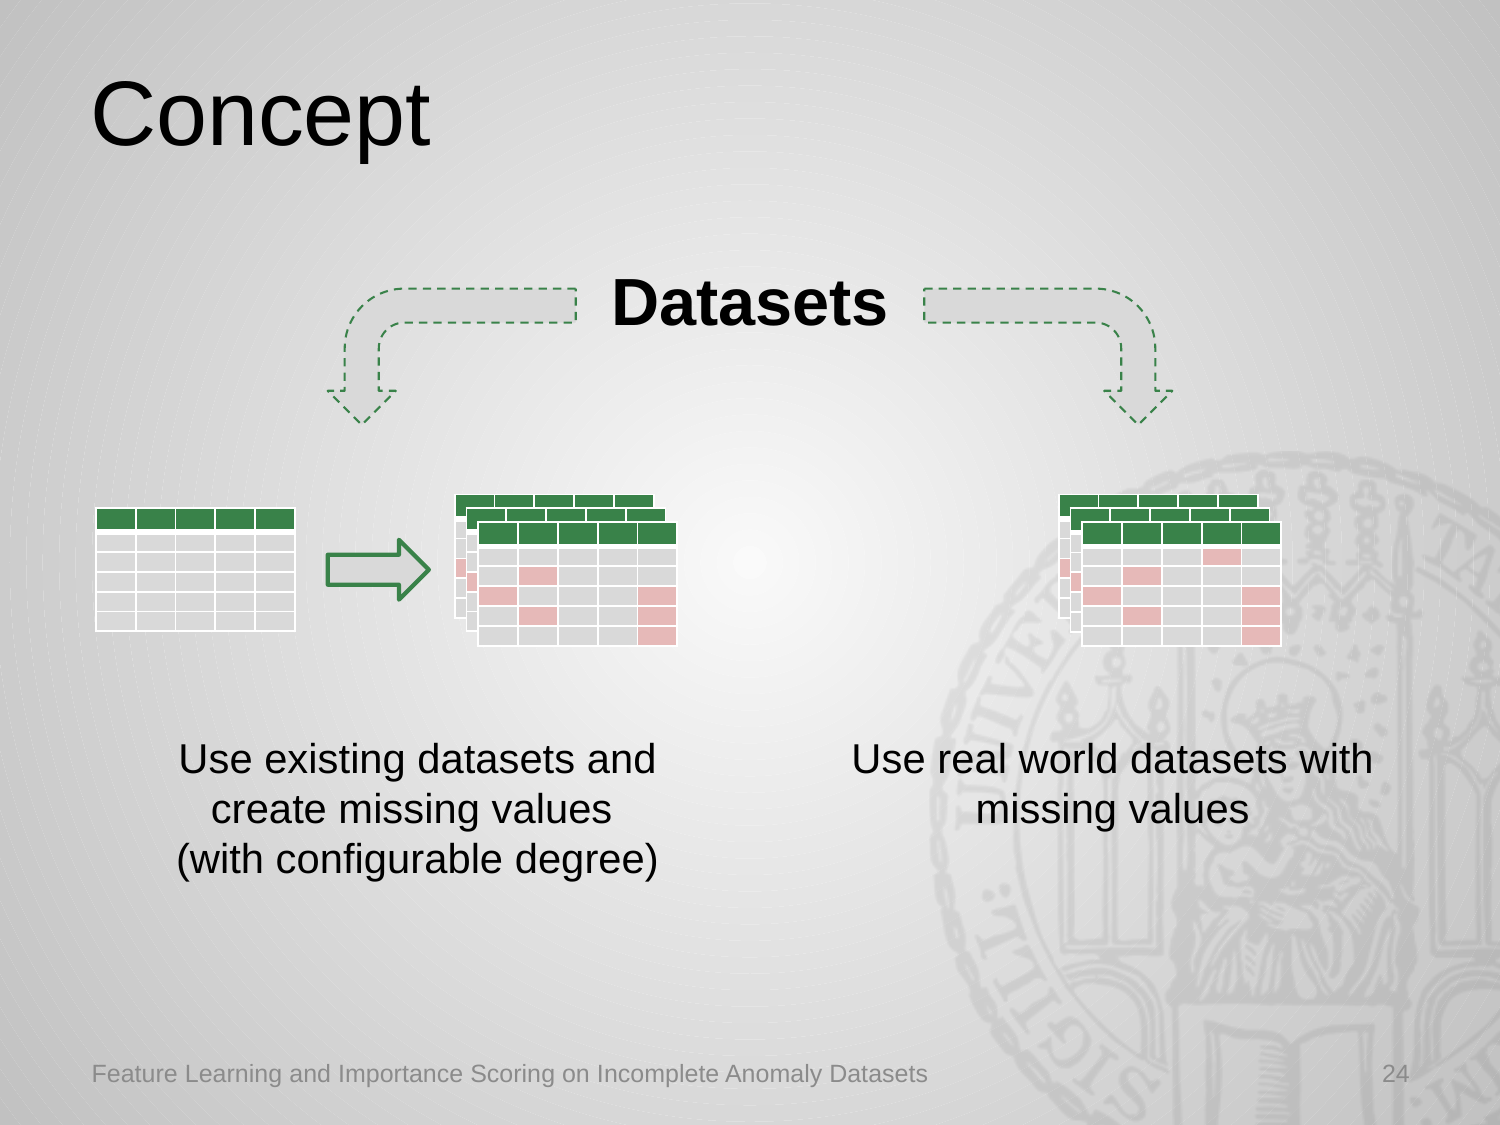

# Concept

Datasets
Degrees of freedom:
Source (real vs toy)
Datasets (number)
Distribution of MVs (per feature: completely random, not random, …)

|  |  |  |  |  |
| --- | --- | --- | --- | --- |
|  |  |  |  |  |
|  |  |  |  |  |
|  |  |  |  |  |
|  |  |  |  |  |
|  |  |  |  |  |
|  |  |  |  |  |
| --- | --- | --- | --- | --- |
|  |  |  |  |  |
|  |  |  |  |  |
|  |  |  |  |  |
|  |  |  |  |  |
|  |  |  |  |  |
|  |  |  |  |  |
| --- | --- | --- | --- | --- |
|  |  |  |  |  |
|  |  |  |  |  |
|  |  |  |  |  |
|  |  |  |  |  |
|  |  |  |  |  |
|  |  |  |  |  |
| --- | --- | --- | --- | --- |
|  |  |  |  |  |
|  |  |  |  |  |
|  |  |  |  |  |
|  |  |  |  |  |
|  |  |  |  |  |
|  |  |  |  |  |
| --- | --- | --- | --- | --- |
|  |  |  |  |  |
|  |  |  |  |  |
|  |  |  |  |  |
|  |  |  |  |  |
|  |  |  |  |  |

|  |  |  |  |  |
| --- | --- | --- | --- | --- |
|  |  |  |  |  |
|  |  |  |  |  |
|  |  |  |  |  |
|  |  |  |  |  |
|  |  |  |  |  |
|  |  |  |  |  |
| --- | --- | --- | --- | --- |
|  |  |  |  |  |
|  |  |  |  |  |
|  |  |  |  |  |
|  |  |  |  |  |
|  |  |  |  |  |
Use existing datasets and create missing values
(with configurable degree)
Use real world datasets with missing values
Feature Learning and Importance Scoring on Incomplete Anomaly Datasets
24